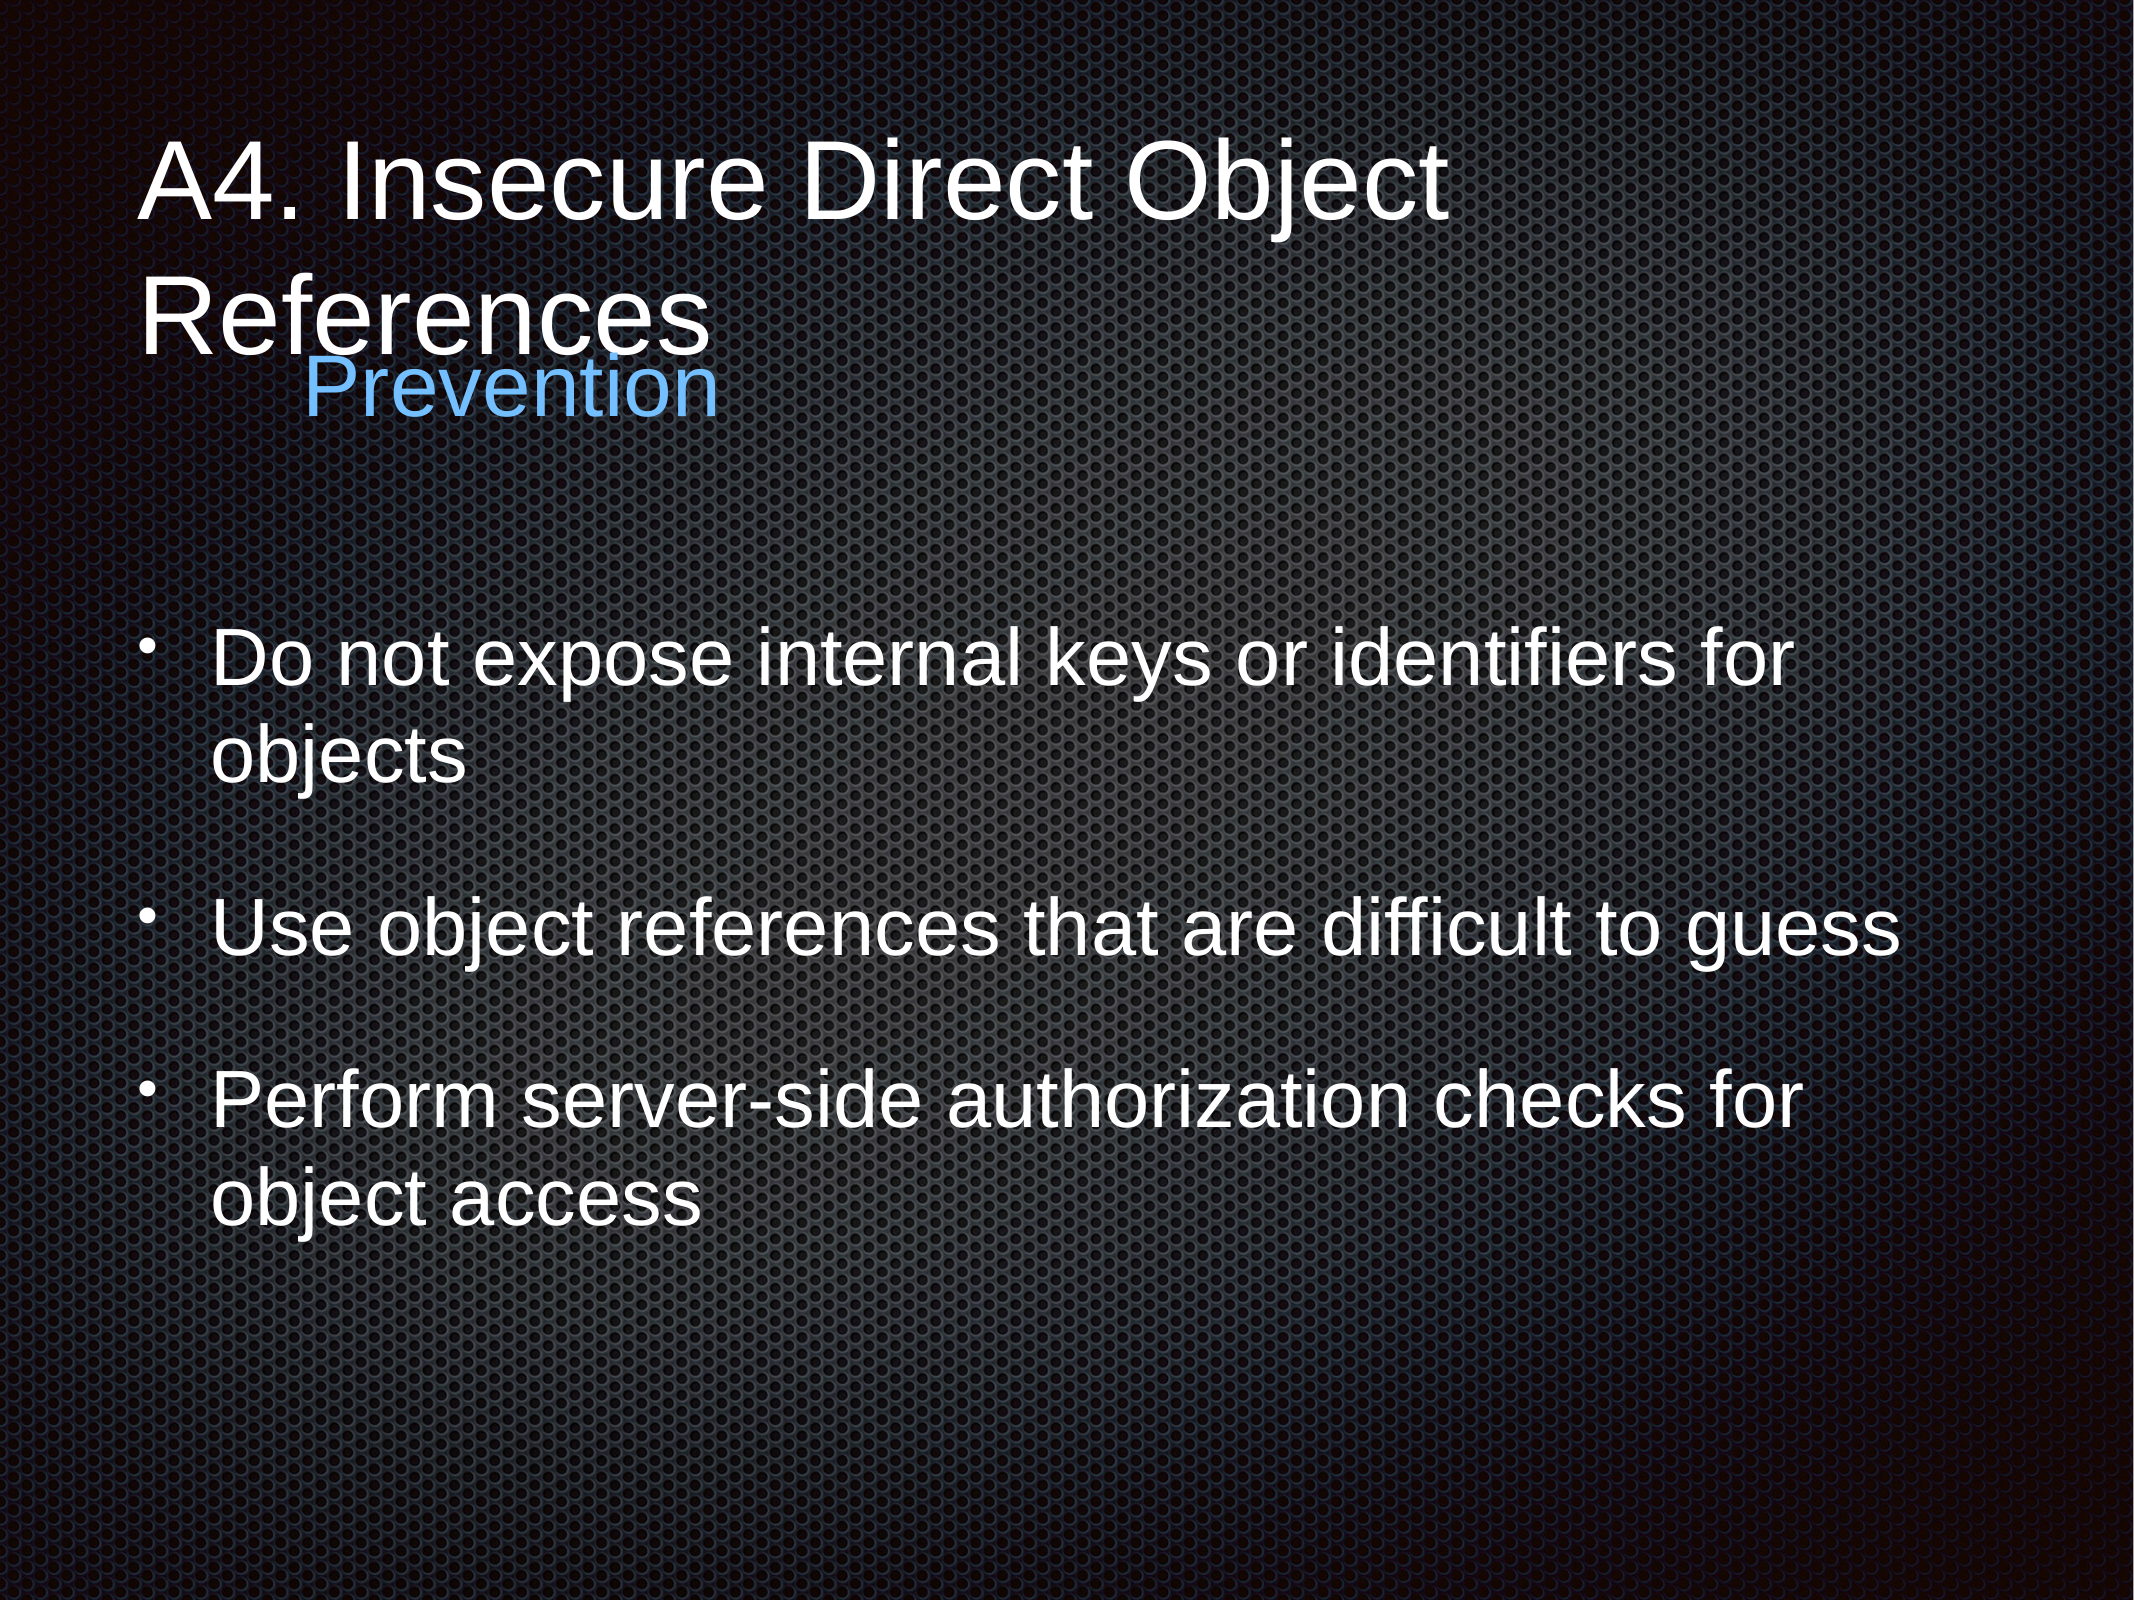

# A4. Insecure Direct Object References
Prevention
Do not expose internal keys or identifiers for objects
Use object references that are difficult to guess
Perform server-side authorization checks for object access